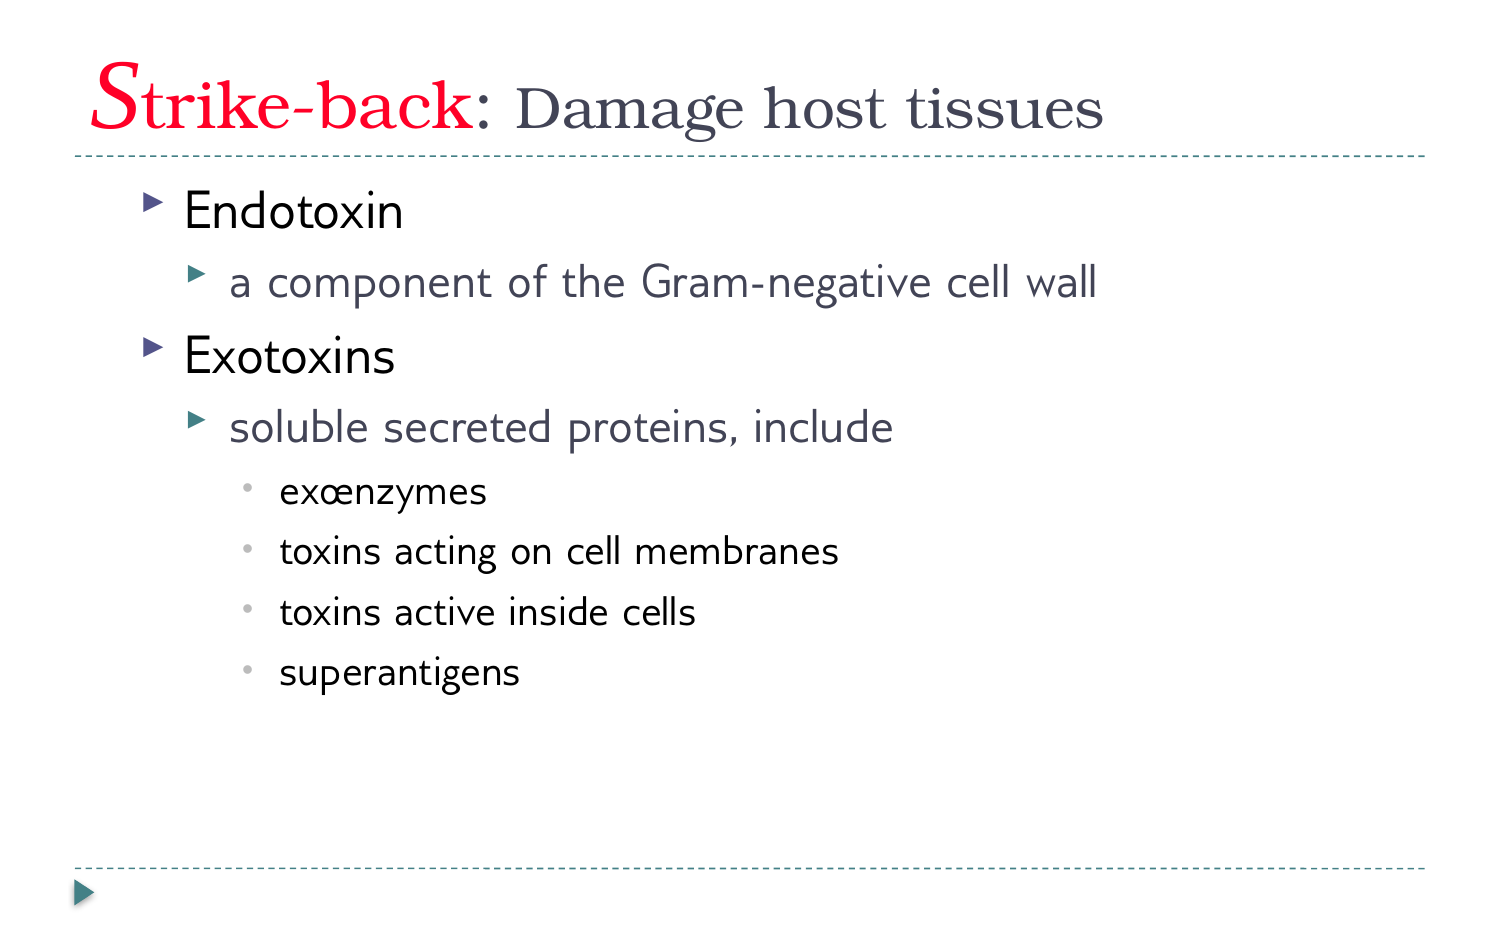

# Strike-back: Damage host tissues
Endotoxin
a component of the Gram-negative cell wall
Exotoxins
soluble secreted proteins, include
exoenzymes
toxins acting on cell membranes
toxins active inside cells
superantigens